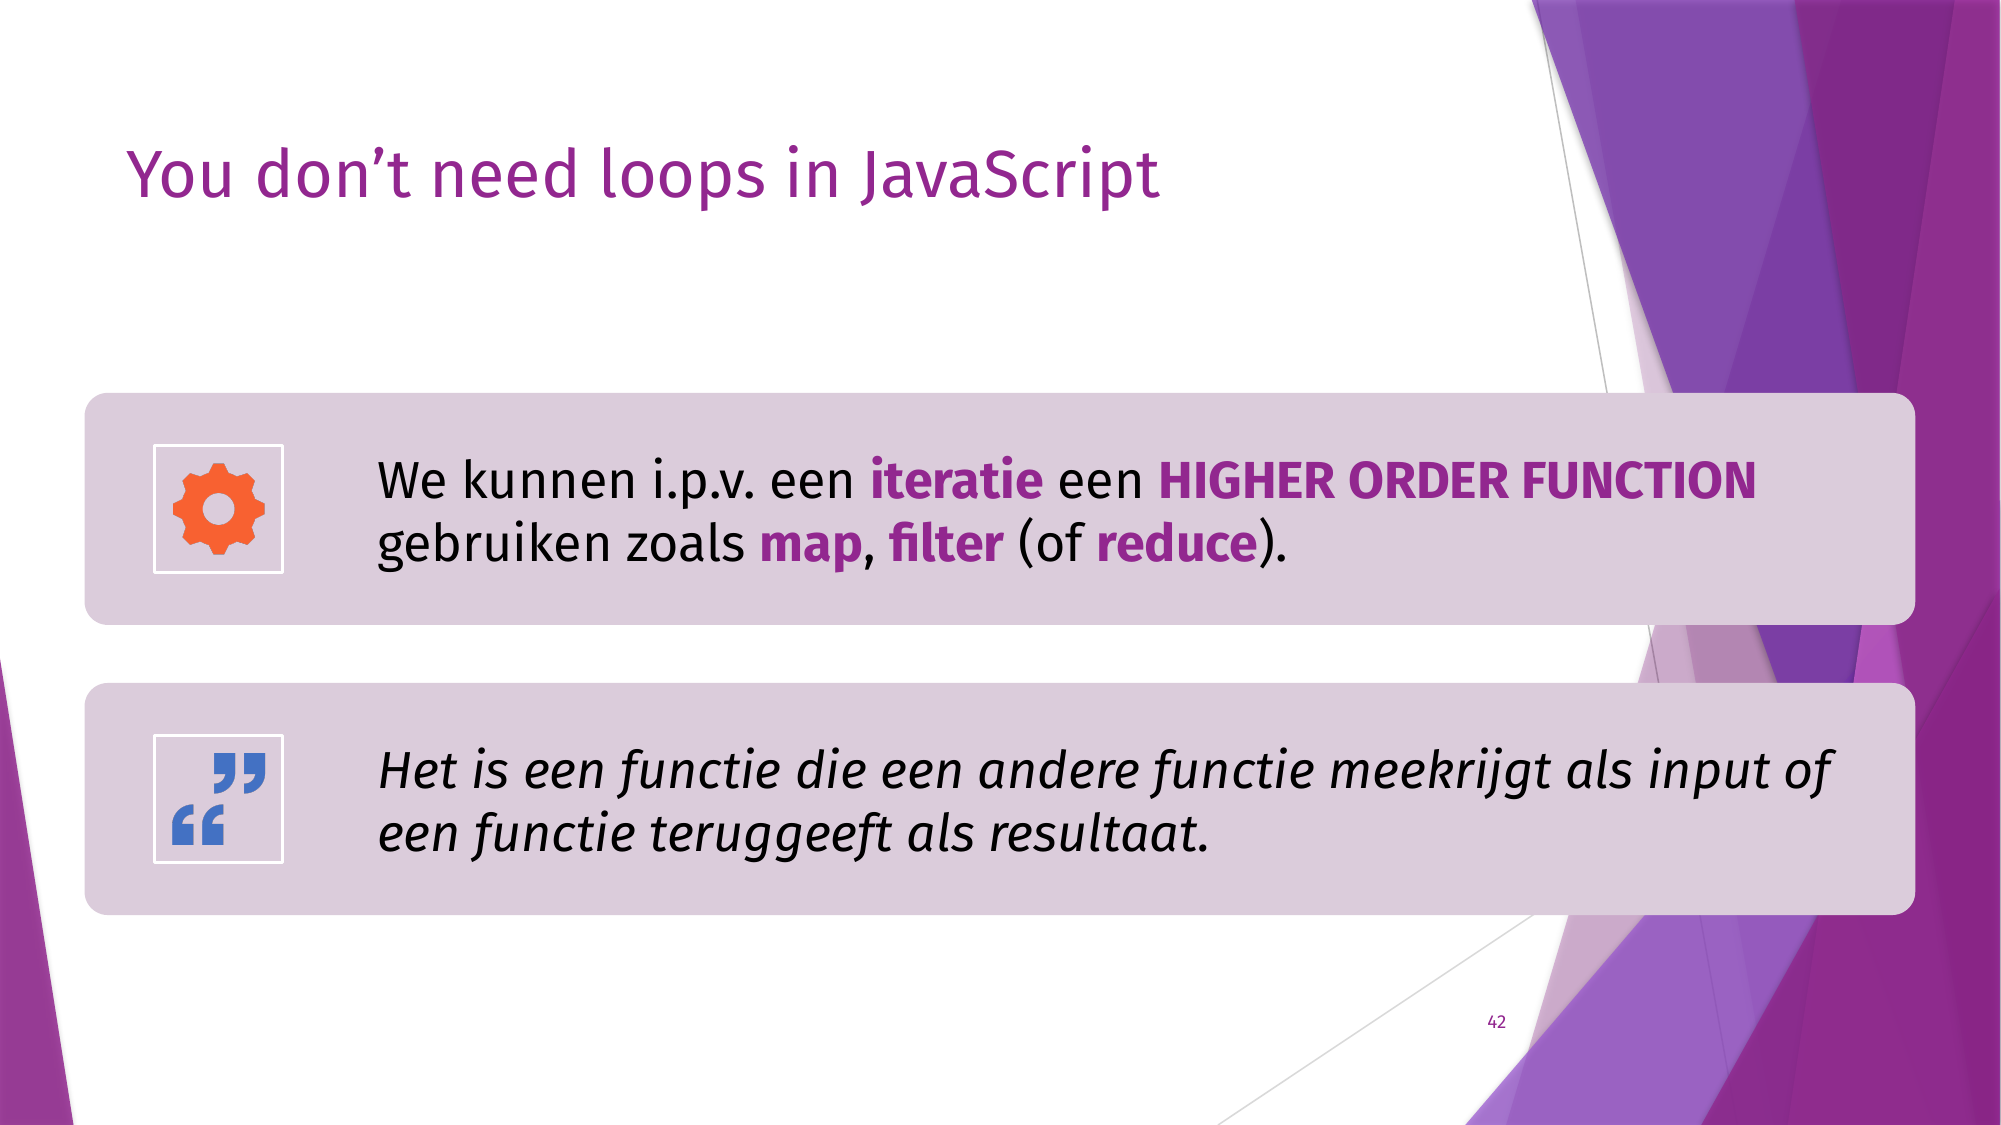

# You don’t need loops in JavaScript

We kunnen i.p.v. een iteratie een HIGHER ORDER FUNCTION
gebruiken zoals map, filter (of reduce).
Het is een functie die een andere functie meekrijgt als input of een functie teruggeeft als resultaat.
42